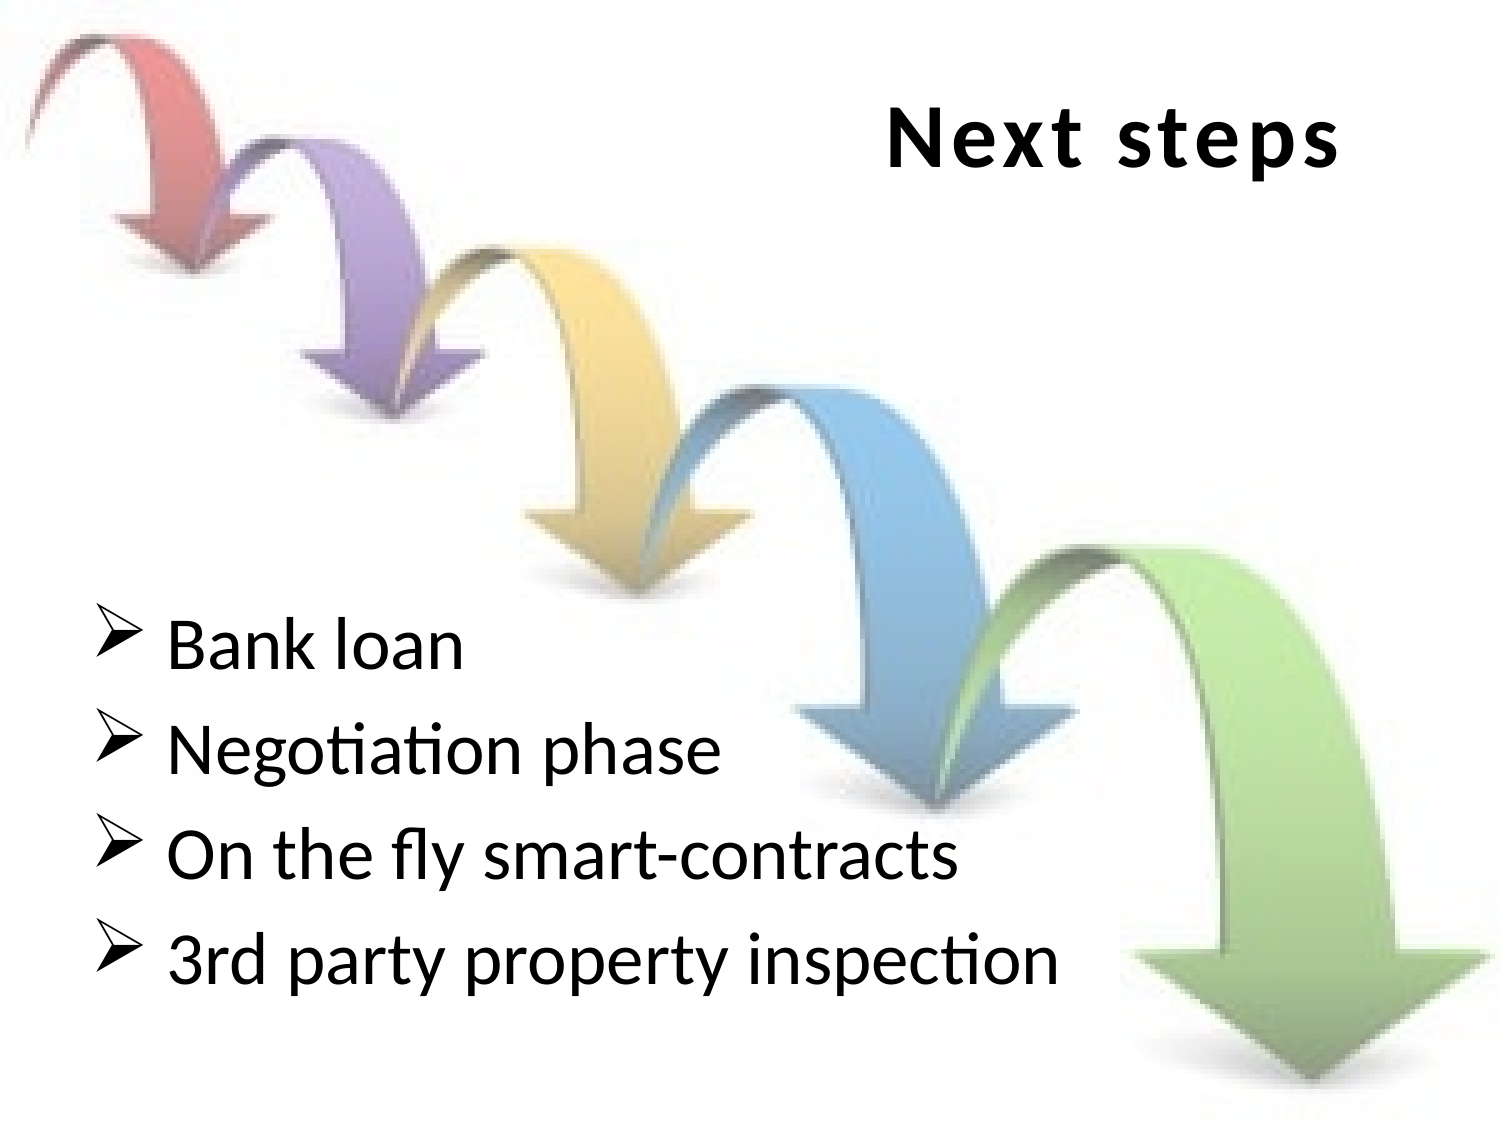

# Next steps
 Bank loan
 Negotiation phase
 On the fly smart-contracts
 3rd party property inspection